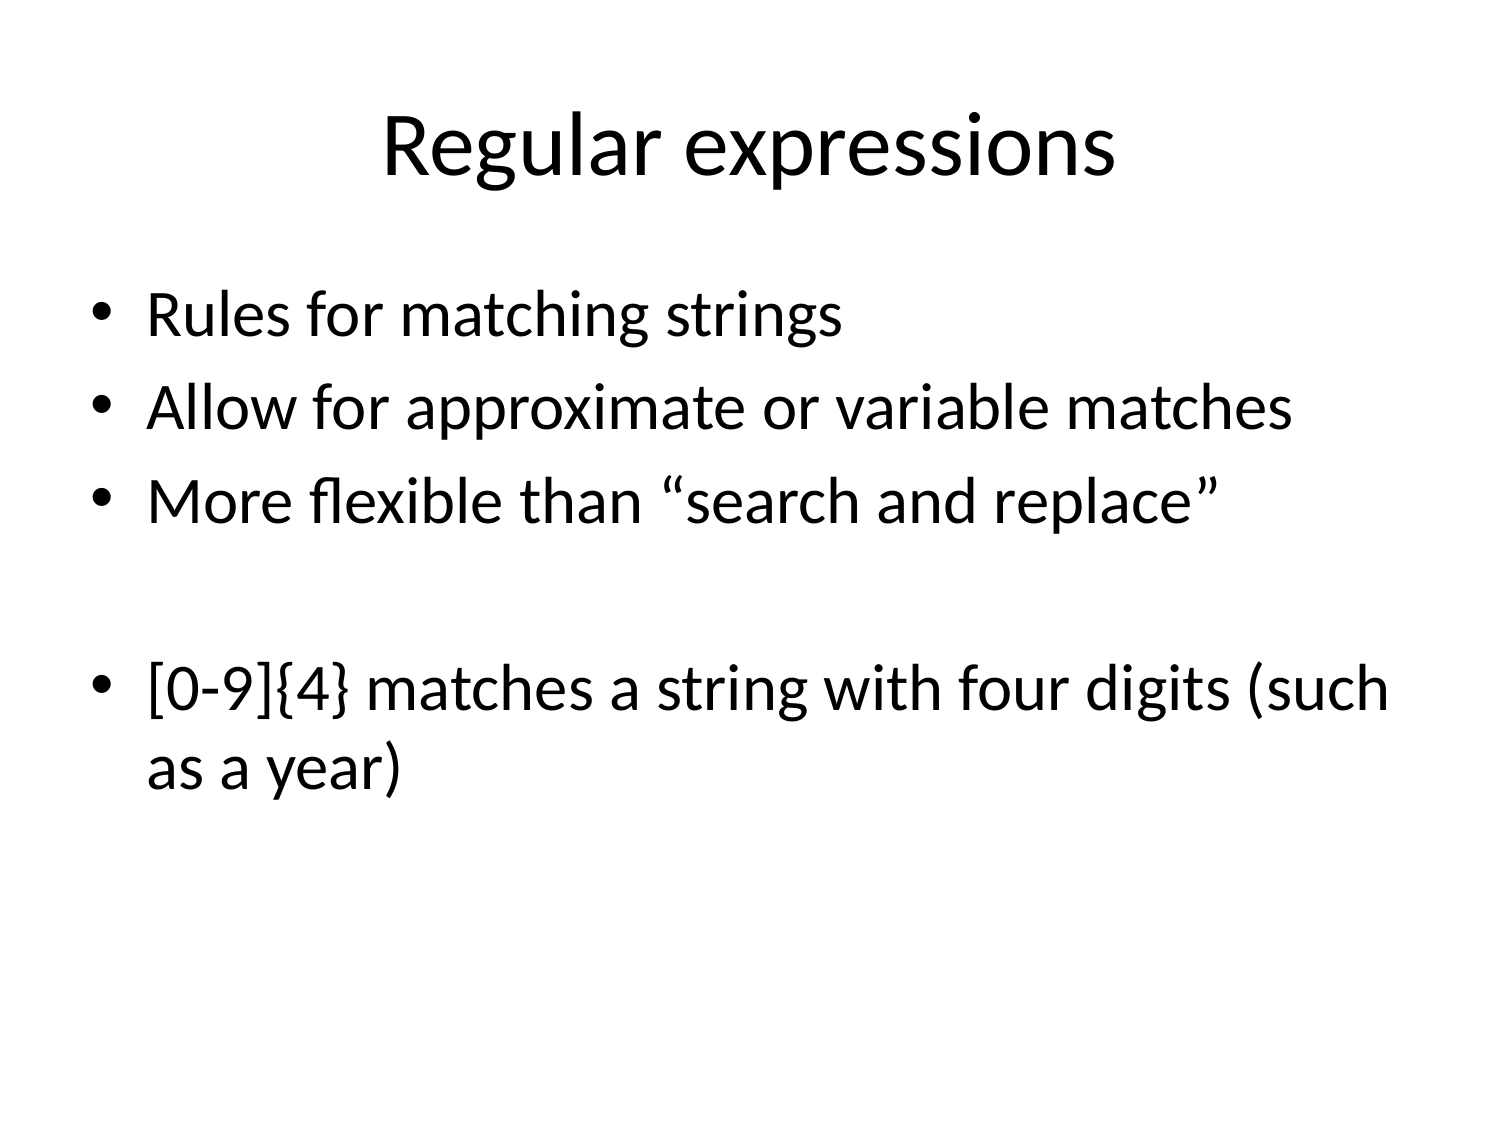

# Regular expressions
Rules for matching strings
Allow for approximate or variable matches
More flexible than “search and replace”

[0-9]{4} matches a string with four digits (such as a year)